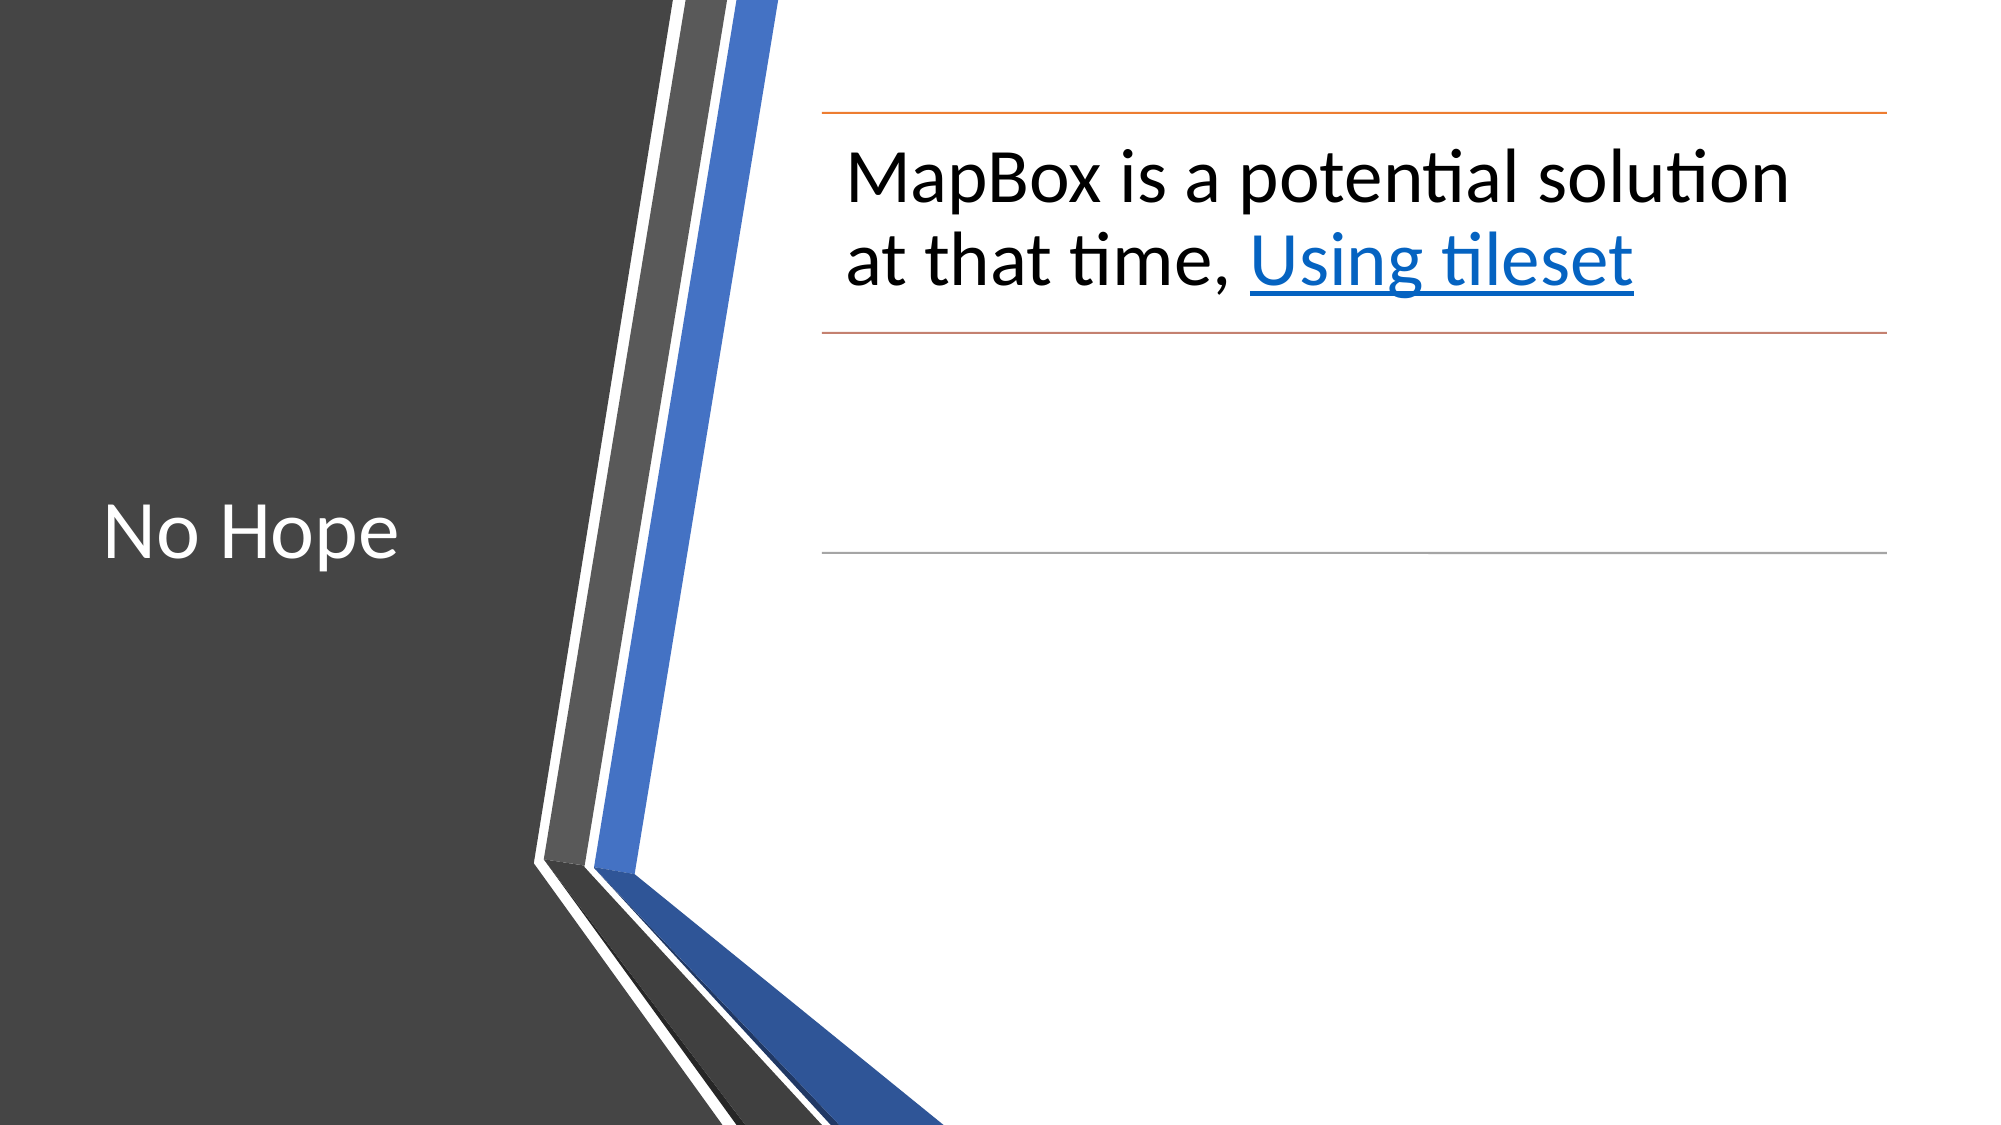

MapBox is a potential solution at that time, Using tileset

# No Hope